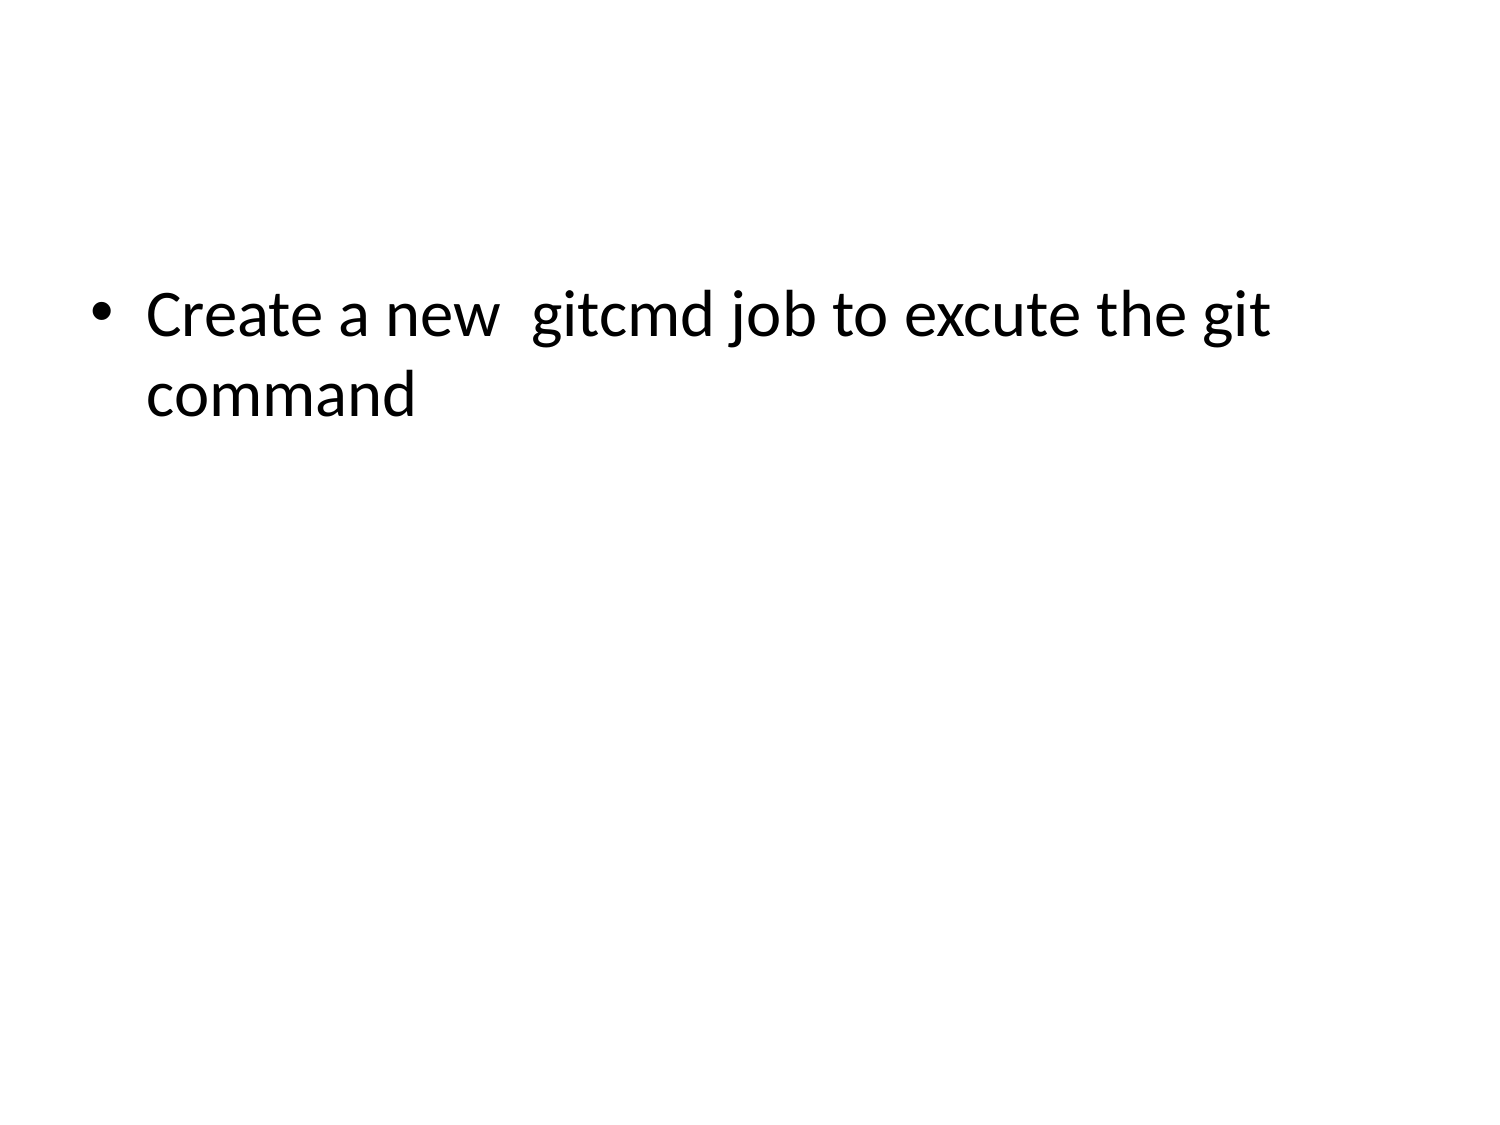

#
Create a new  gitcmd job to excute the git command